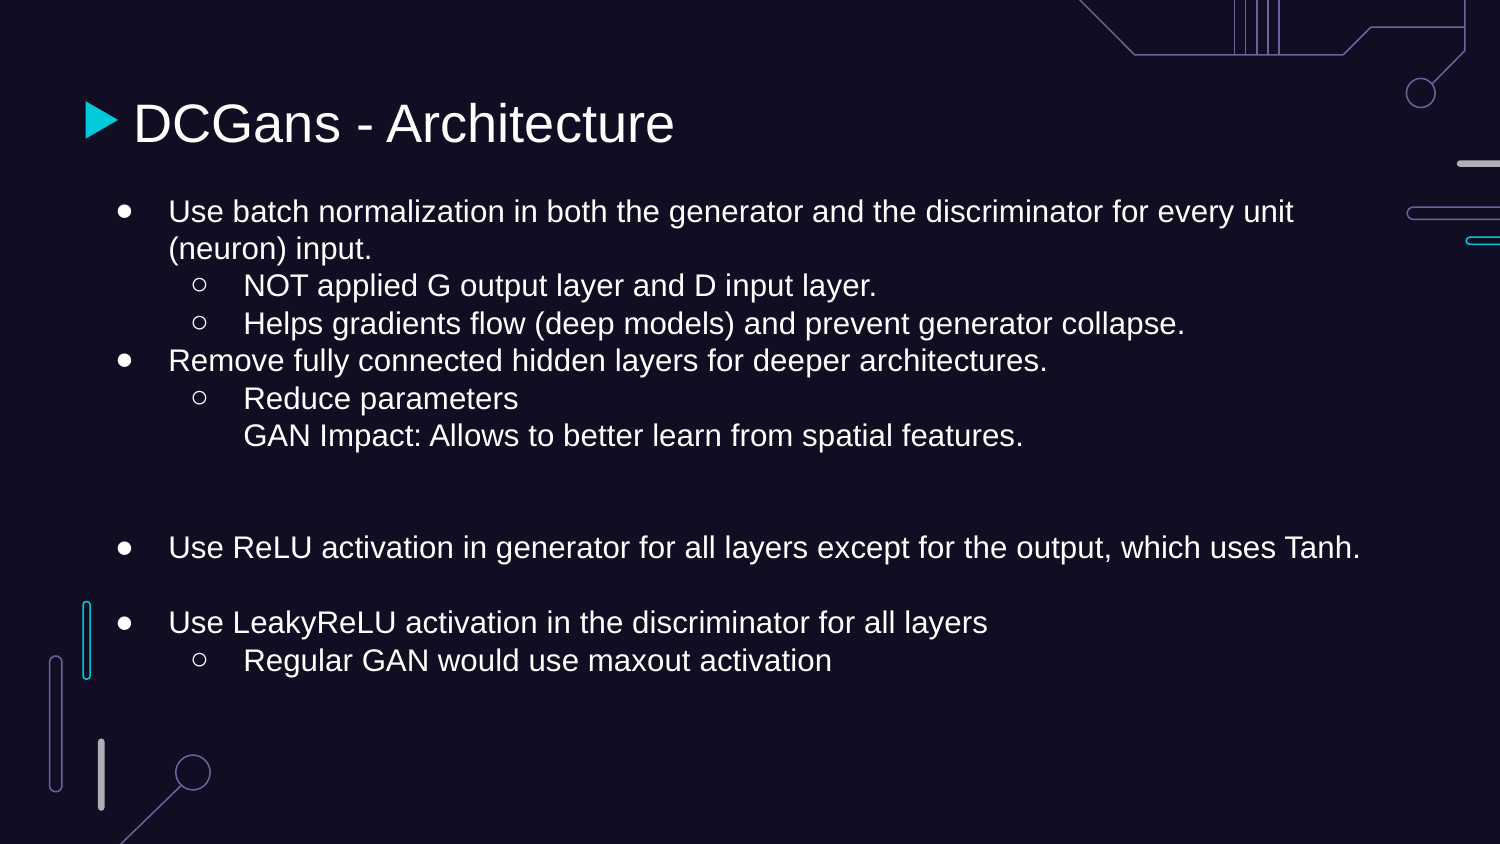

# DCGans - Architecture
Use batch normalization in both the generator and the discriminator for every unit (neuron) input.
NOT applied G output layer and D input layer.
Helps gradients flow (deep models) and prevent generator collapse.
Remove fully connected hidden layers for deeper architectures.
Reduce parameters
GAN Impact: Allows to better learn from spatial features.

Use ReLU activation in generator for all layers except for the output, which uses Tanh.

Use LeakyReLU activation in the discriminator for all layers
Regular GAN would use maxout activation